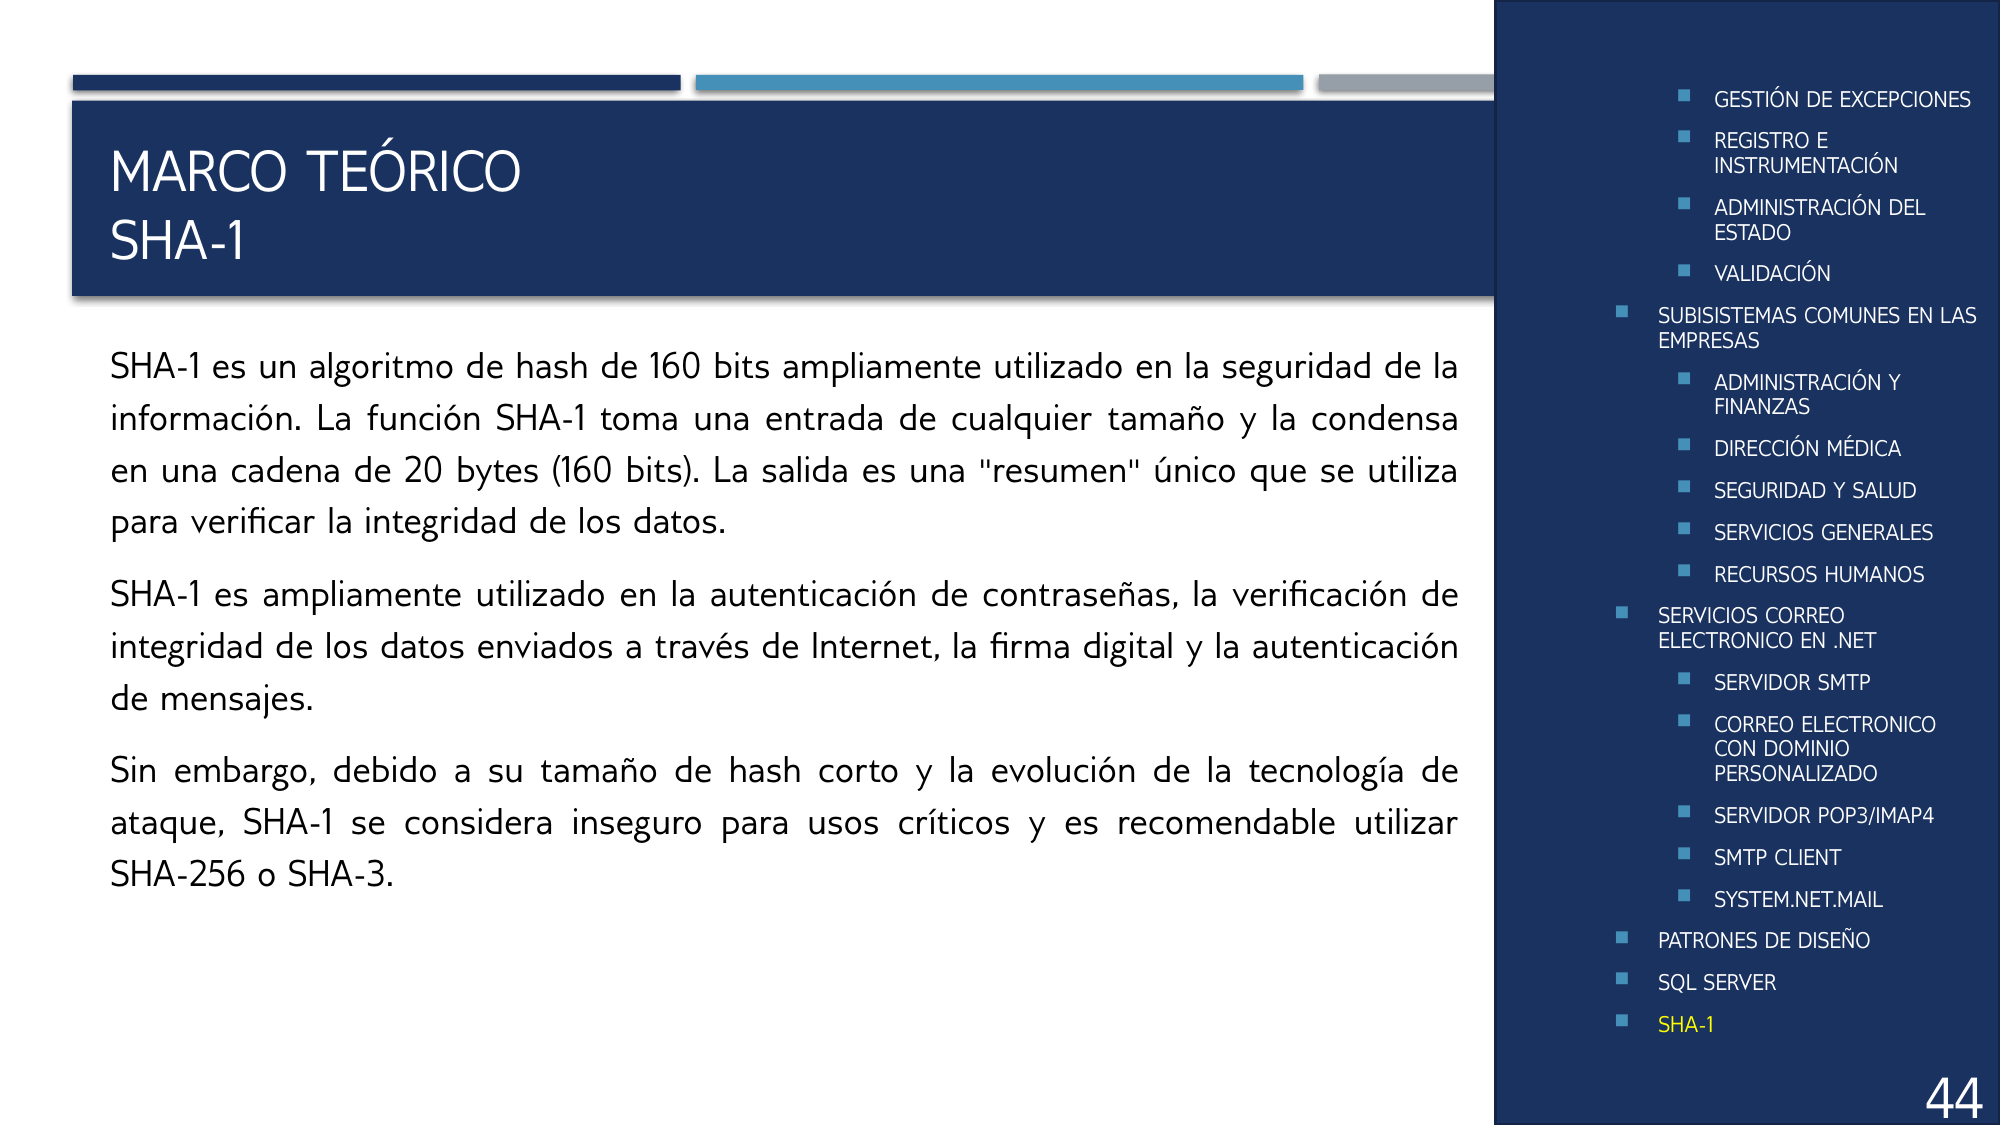

GESTIÓN DE EXCEPCIONES
REGISTRO E INSTRUMENTACIÓN
ADMINISTRACIÓN DEL ESTADO
VALIDACIÓN
SUBISISTEMAS COMUNES EN LAS EMPRESAS
ADMINISTRACIÓN Y FINANZAS
DIRECCIÓN MÉDICA
SEGURIDAD Y SALUD
SERVICIOS GENERALES
RECURSOS HUMANOS
SERVICIOS CORREO ELECTRONICO EN .NET
SERVIDOR SMTP
CORREO ELECTRONICO CON DOMINIO PERSONALIZADO
SERVIDOR POP3/IMAP4
SMTP CLIENT
SYSTEM.NET.MAIL
PATRONES DE DISEÑO
SQL SERVER
SHA-1
# MARCO TEÓRICO SHA-1
SHA-1 es un algoritmo de hash de 160 bits ampliamente utilizado en la seguridad de la información. La función SHA-1 toma una entrada de cualquier tamaño y la condensa en una cadena de 20 bytes (160 bits). La salida es una "resumen" único que se utiliza para verificar la integridad de los datos.
SHA-1 es ampliamente utilizado en la autenticación de contraseñas, la verificación de integridad de los datos enviados a través de Internet, la firma digital y la autenticación de mensajes.
Sin embargo, debido a su tamaño de hash corto y la evolución de la tecnología de ataque, SHA-1 se considera inseguro para usos críticos y es recomendable utilizar SHA-256 o SHA-3.
44
44